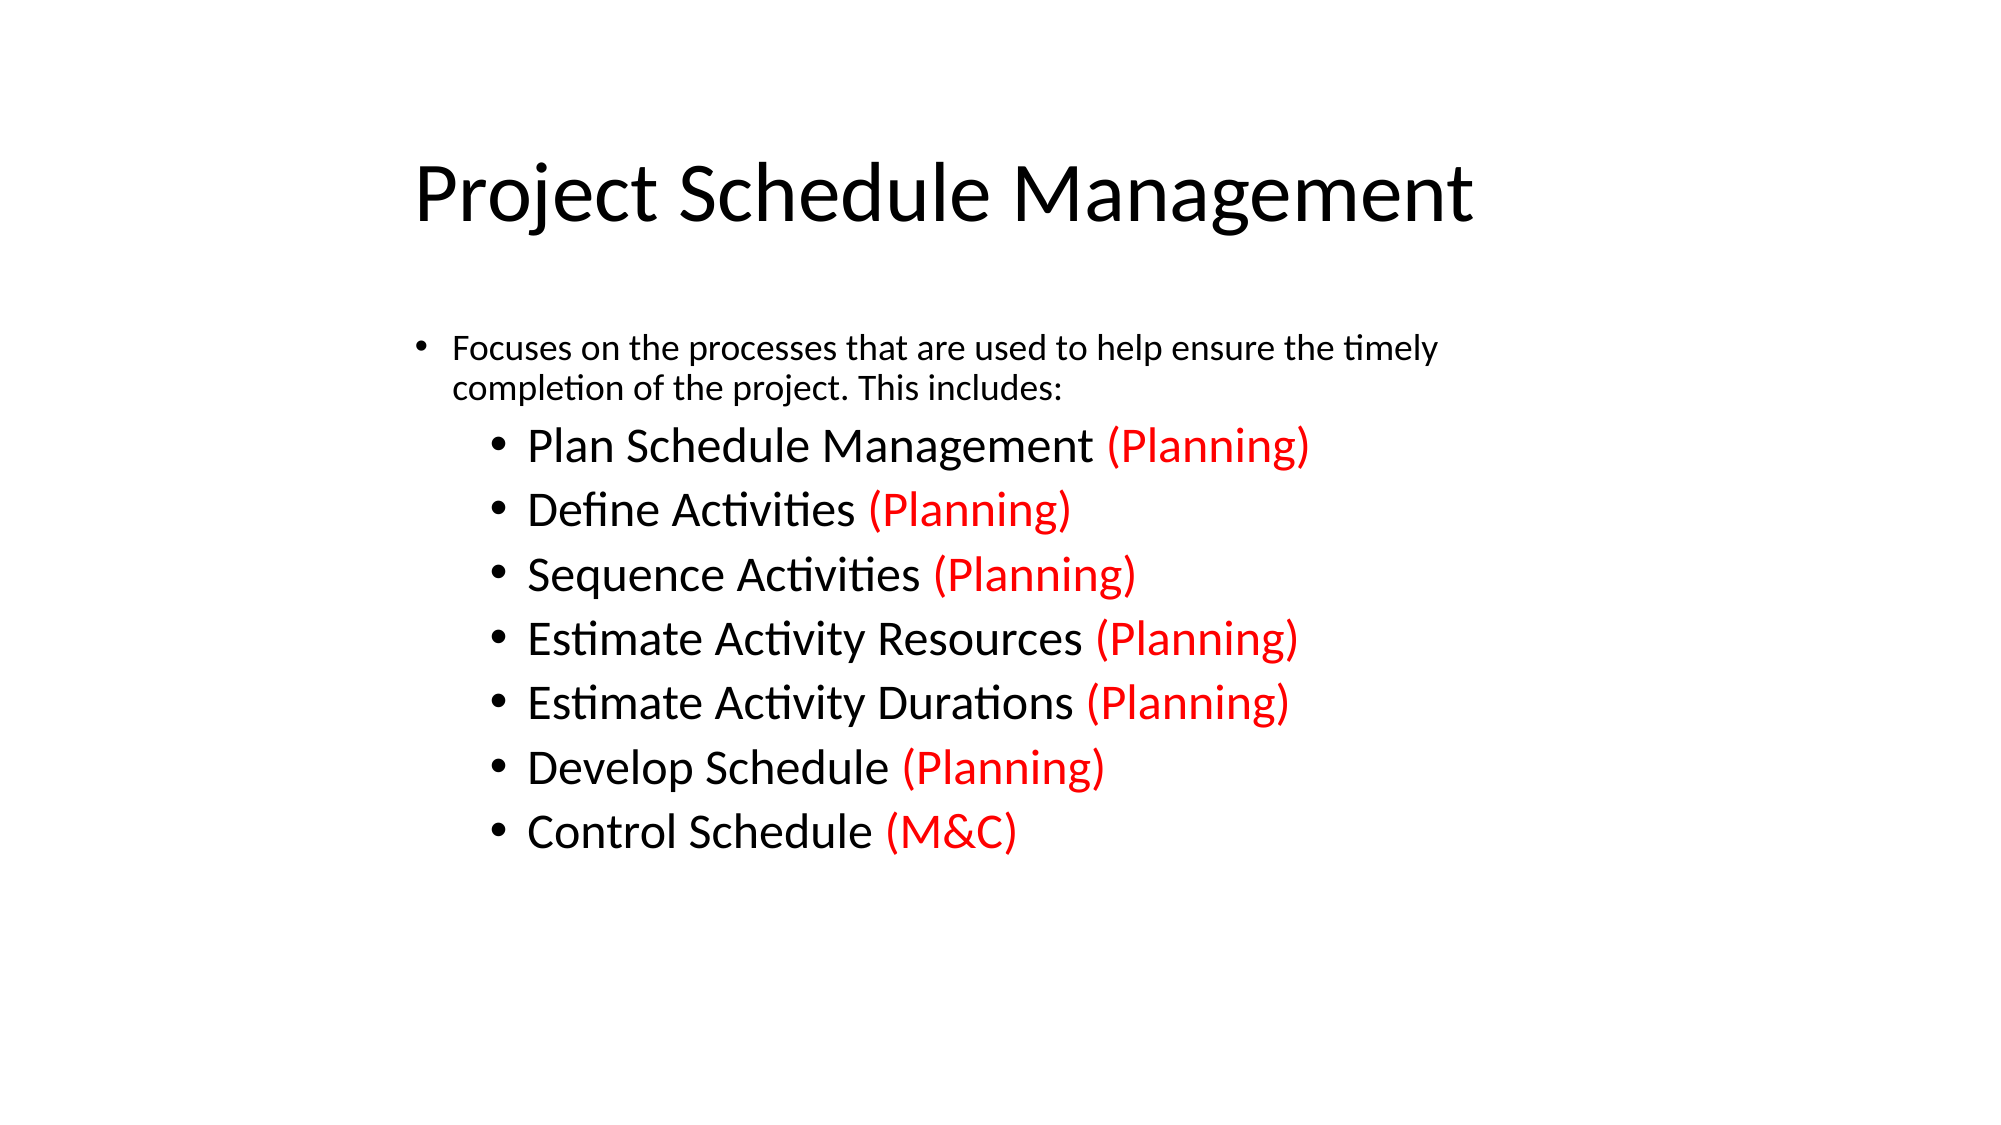

# Project Schedule Management
Focuses on the processes that are used to help ensure the timely completion of the project. This includes:
Plan Schedule Management (Planning)
Define Activities (Planning)
Sequence Activities (Planning)
Estimate Activity Resources (Planning)
Estimate Activity Durations (Planning)
Develop Schedule (Planning)
Control Schedule (M&C)